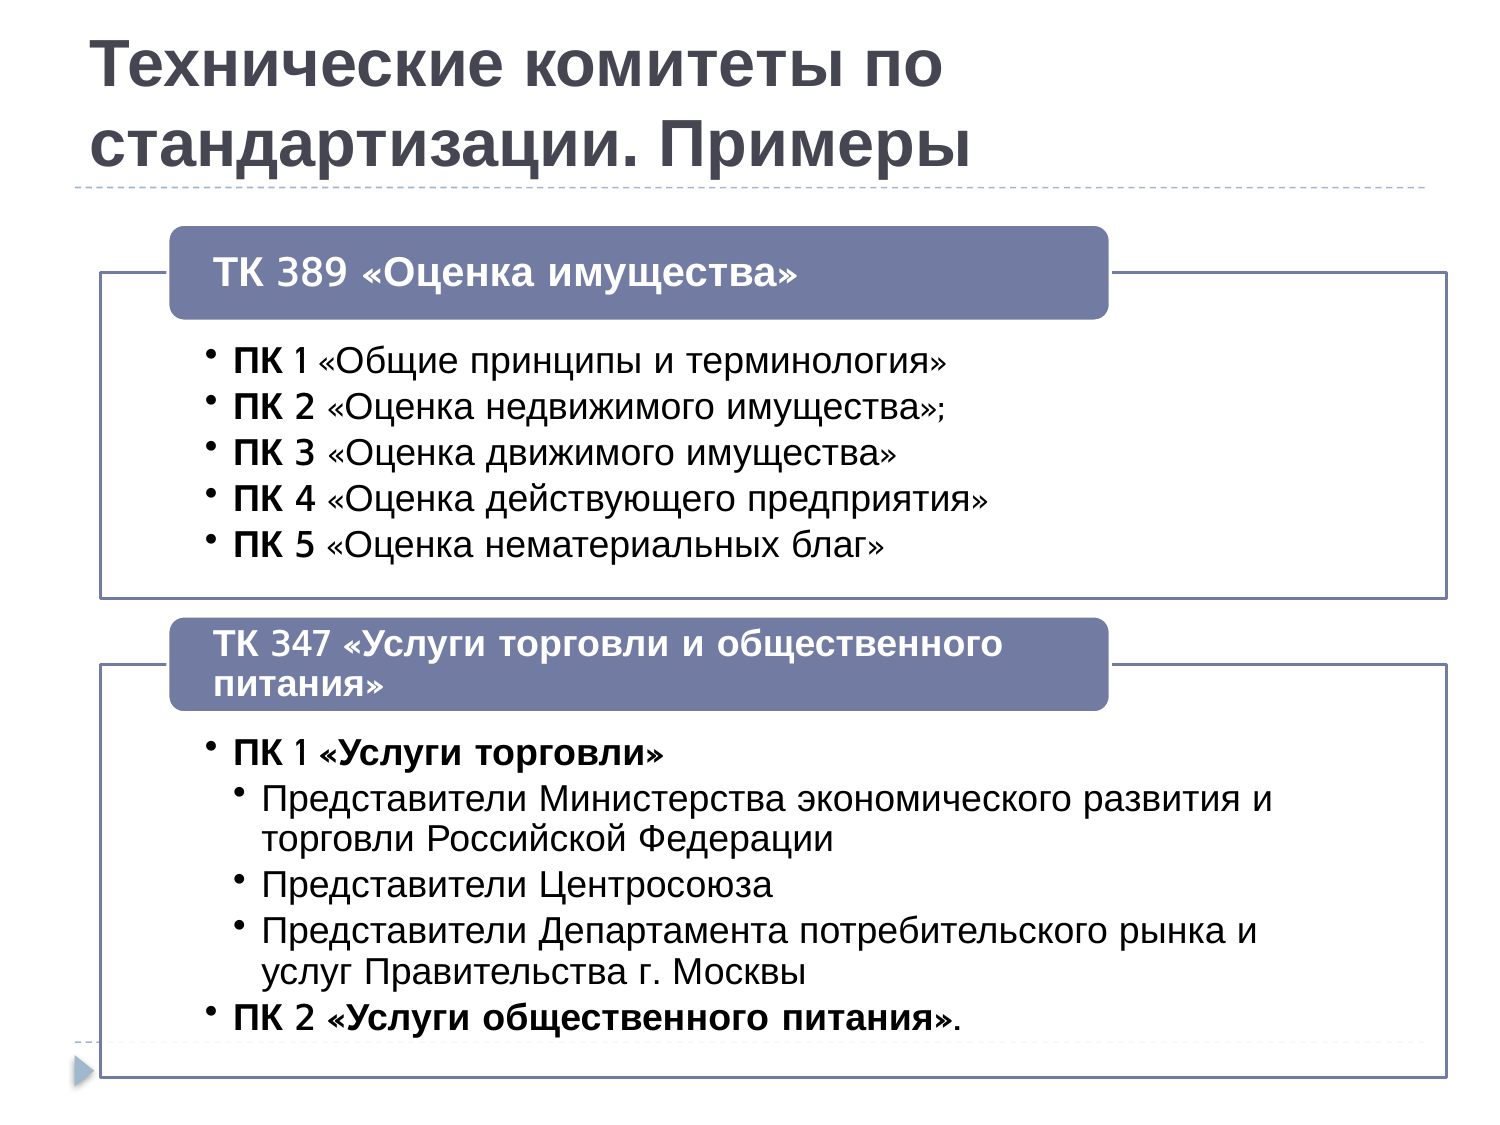

# Технические комитеты по стандартизации. Примеры
ПК 1 «Общие принципы и терминология»
ПК 2 «Оценка недвижимого имущества»;
ПК 3 «Оценка движимого имущества»
ПК 4 «Оценка действующего предприятия»
ПК 5 «Оценка нематериальных благ»
ТК 389 «Оценка имущества»
ПК 1 «Услуги торговли»
Представители Министерства экономического развития и торговли Российской Федерации
Представители Центросоюза
Представители Департамента потребительского рынка и услуг Правительства г. Москвы
ПК 2 «Услуги общественного питания».
ТК 347 «Услуги торговли и общественного питания»